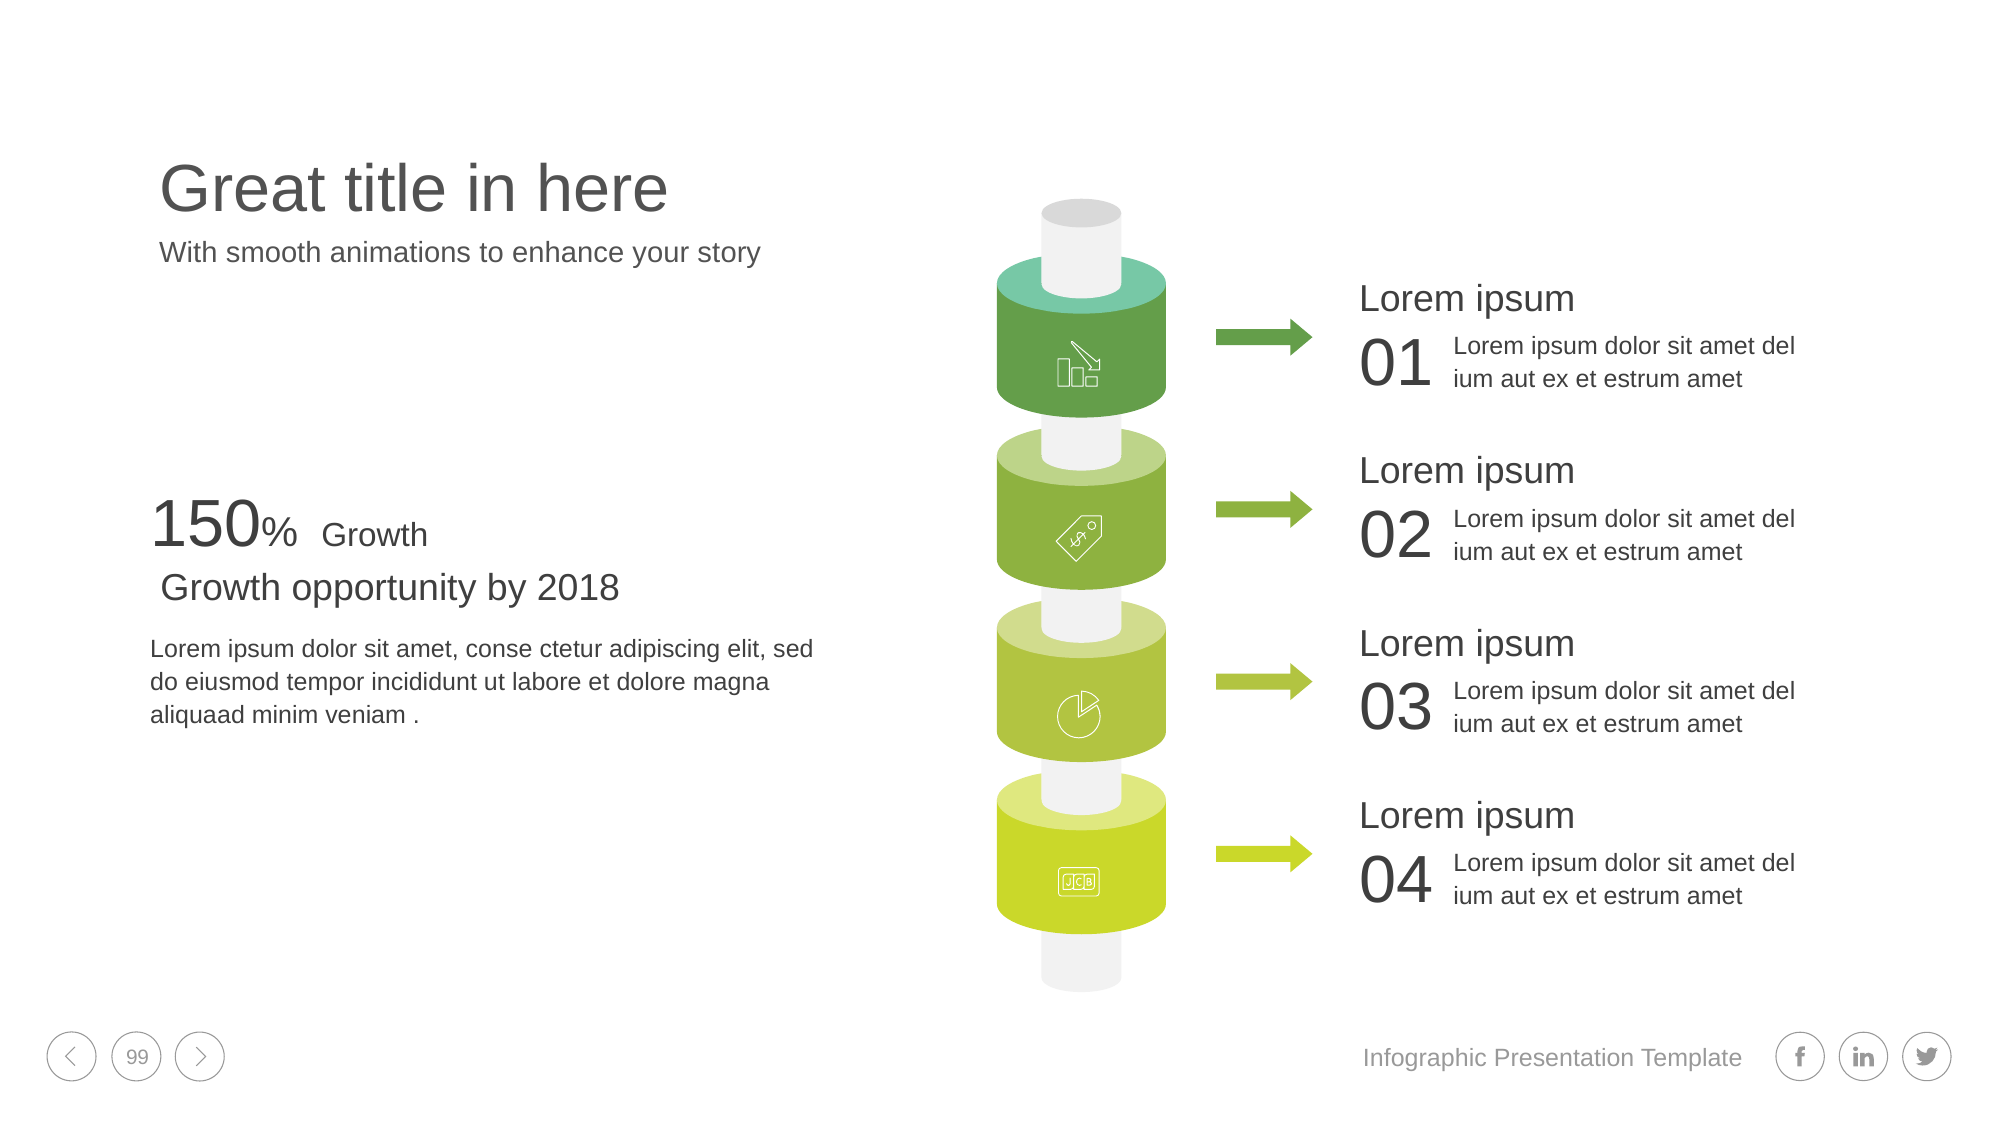

Great title in here
With smooth animations to enhance your story

Lorem ipsum
01
Lorem ipsum dolor sit amet del ium aut ex et estrum amet

Lorem ipsum
02
Lorem ipsum dolor sit amet del ium aut ex et estrum amet
150% Growth
Growth opportunity by 2018
Lorem ipsum dolor sit amet, conse ctetur adipiscing elit, sed do eiusmod tempor incididunt ut labore et dolore magna aliquaad minim veniam .

Lorem ipsum
03
Lorem ipsum dolor sit amet del ium aut ex et estrum amet

Lorem ipsum
04
Lorem ipsum dolor sit amet del ium aut ex et estrum amet

99